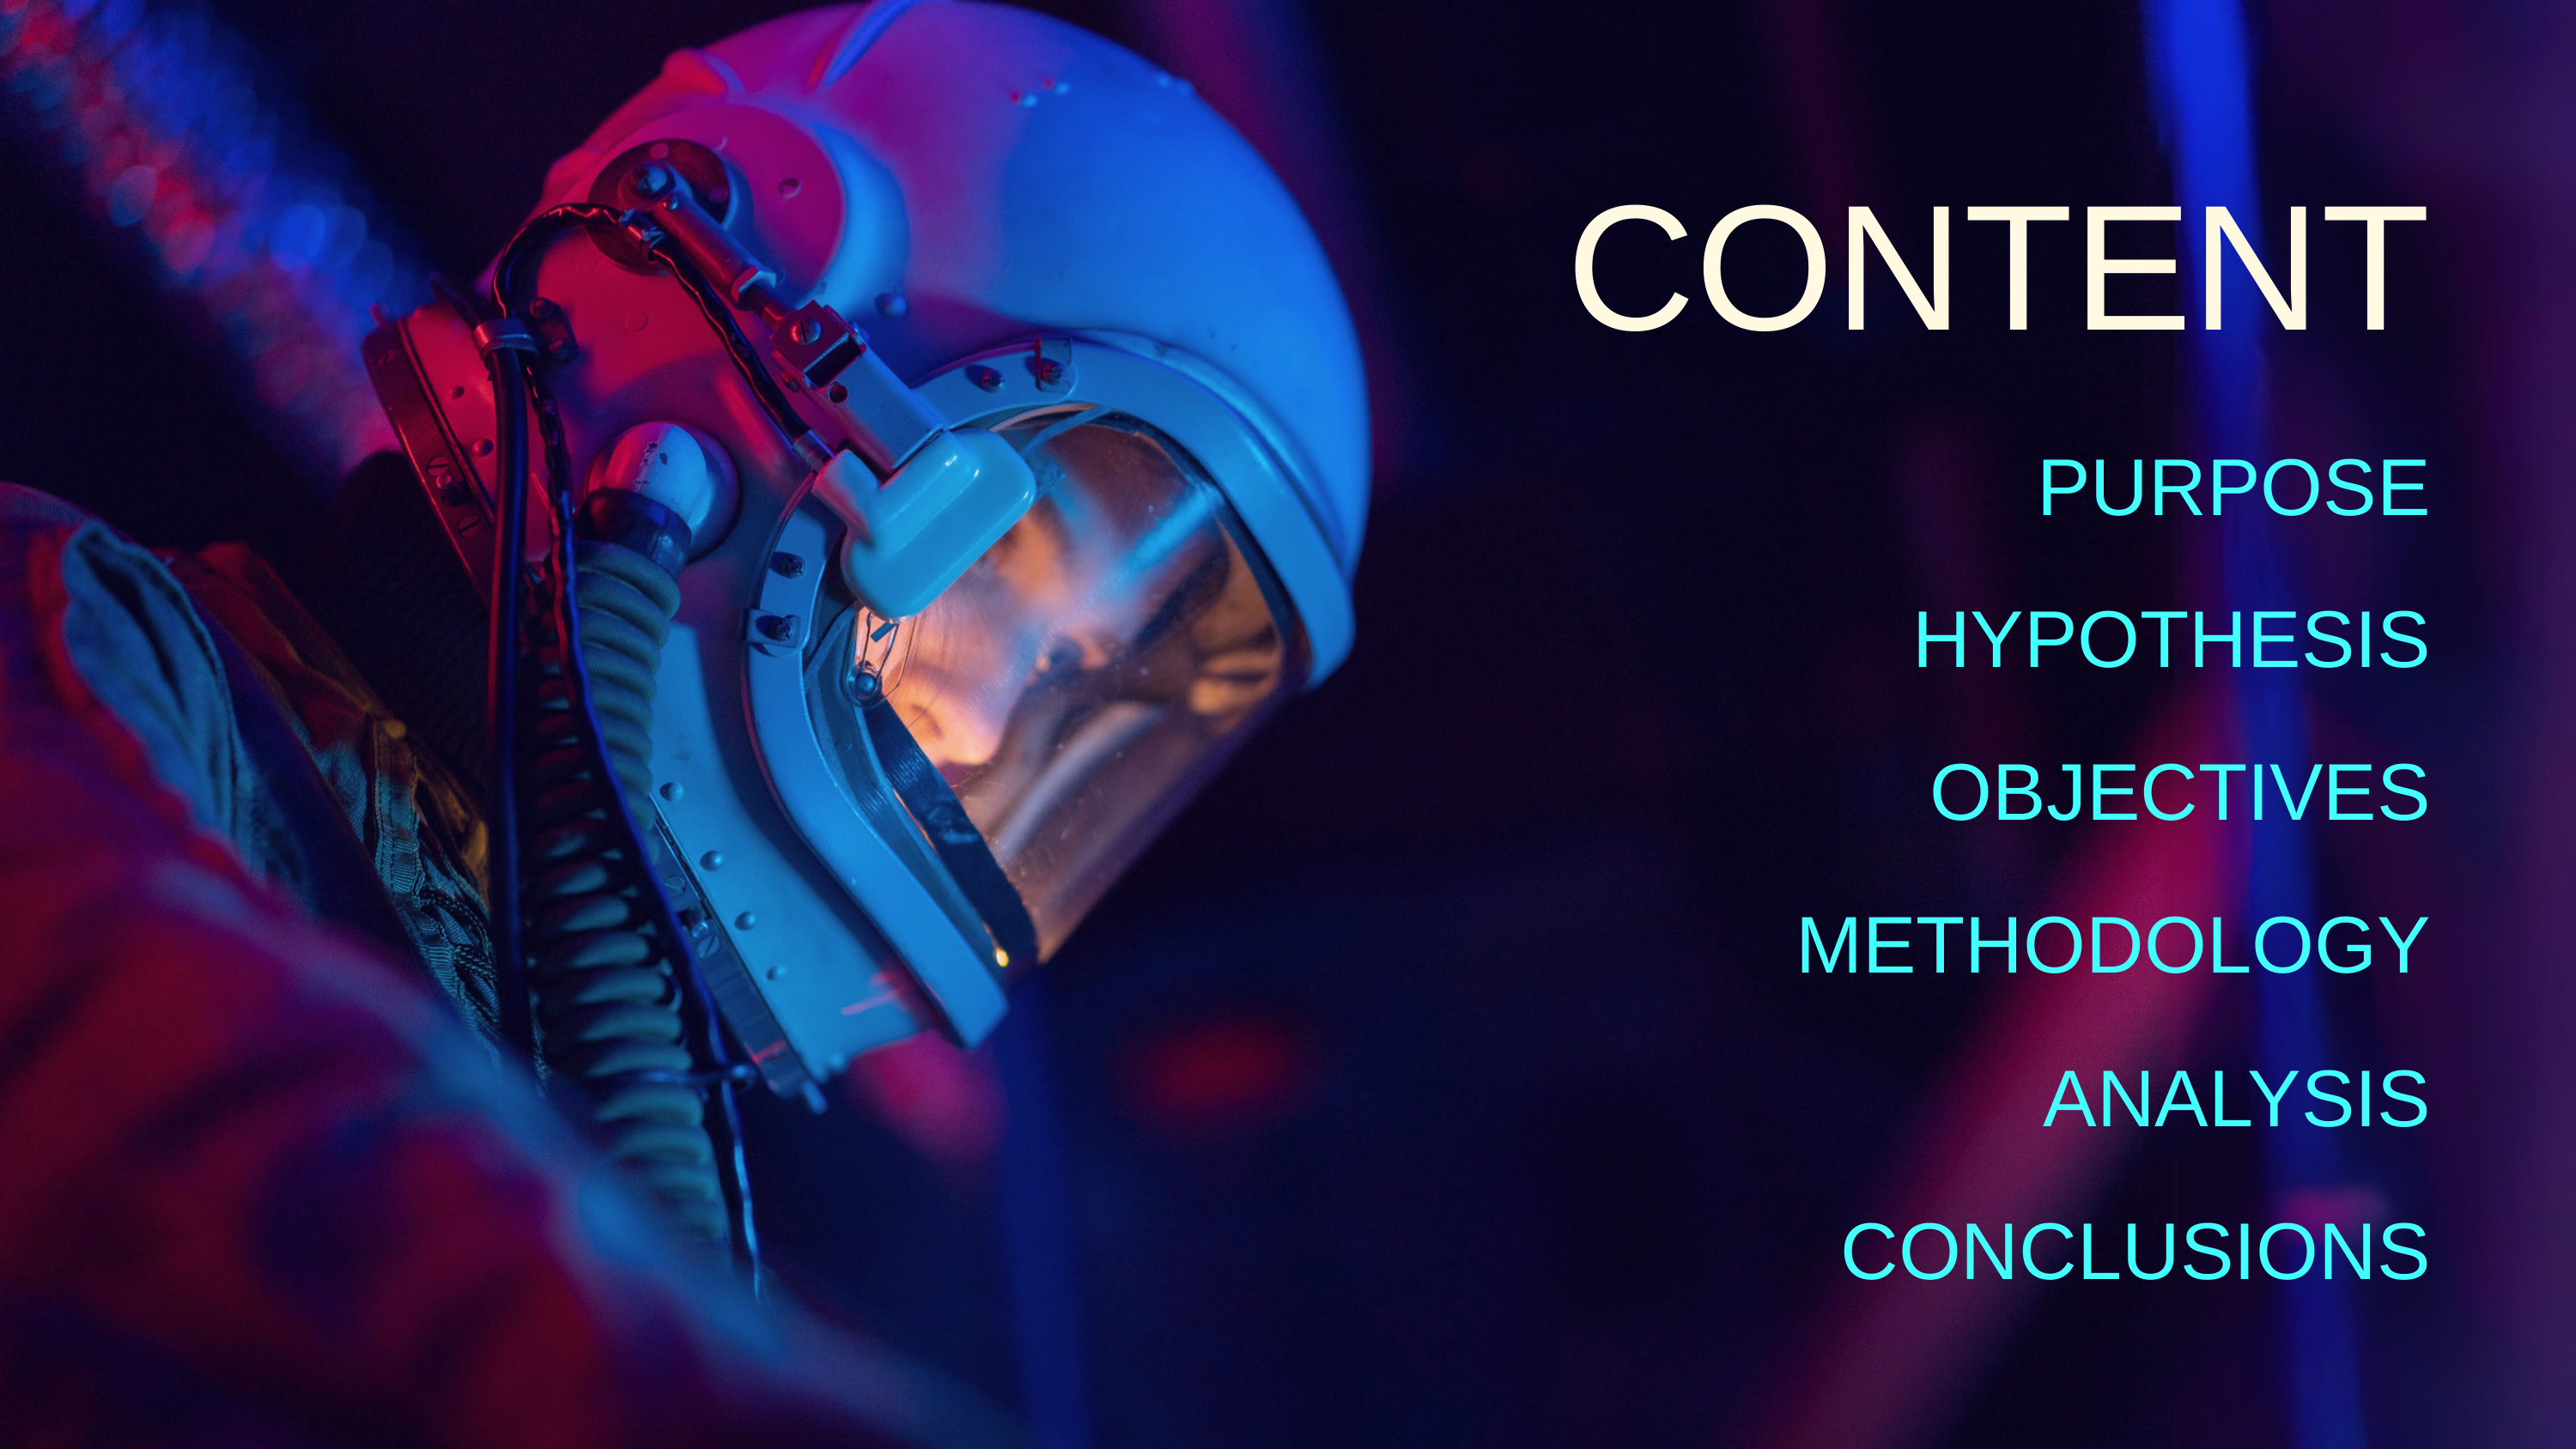

CONTENT
PURPOSE
HYPOTHESIS
OBJECTIVES
METHODOLOGY
ANALYSIS
CONCLUSIONS